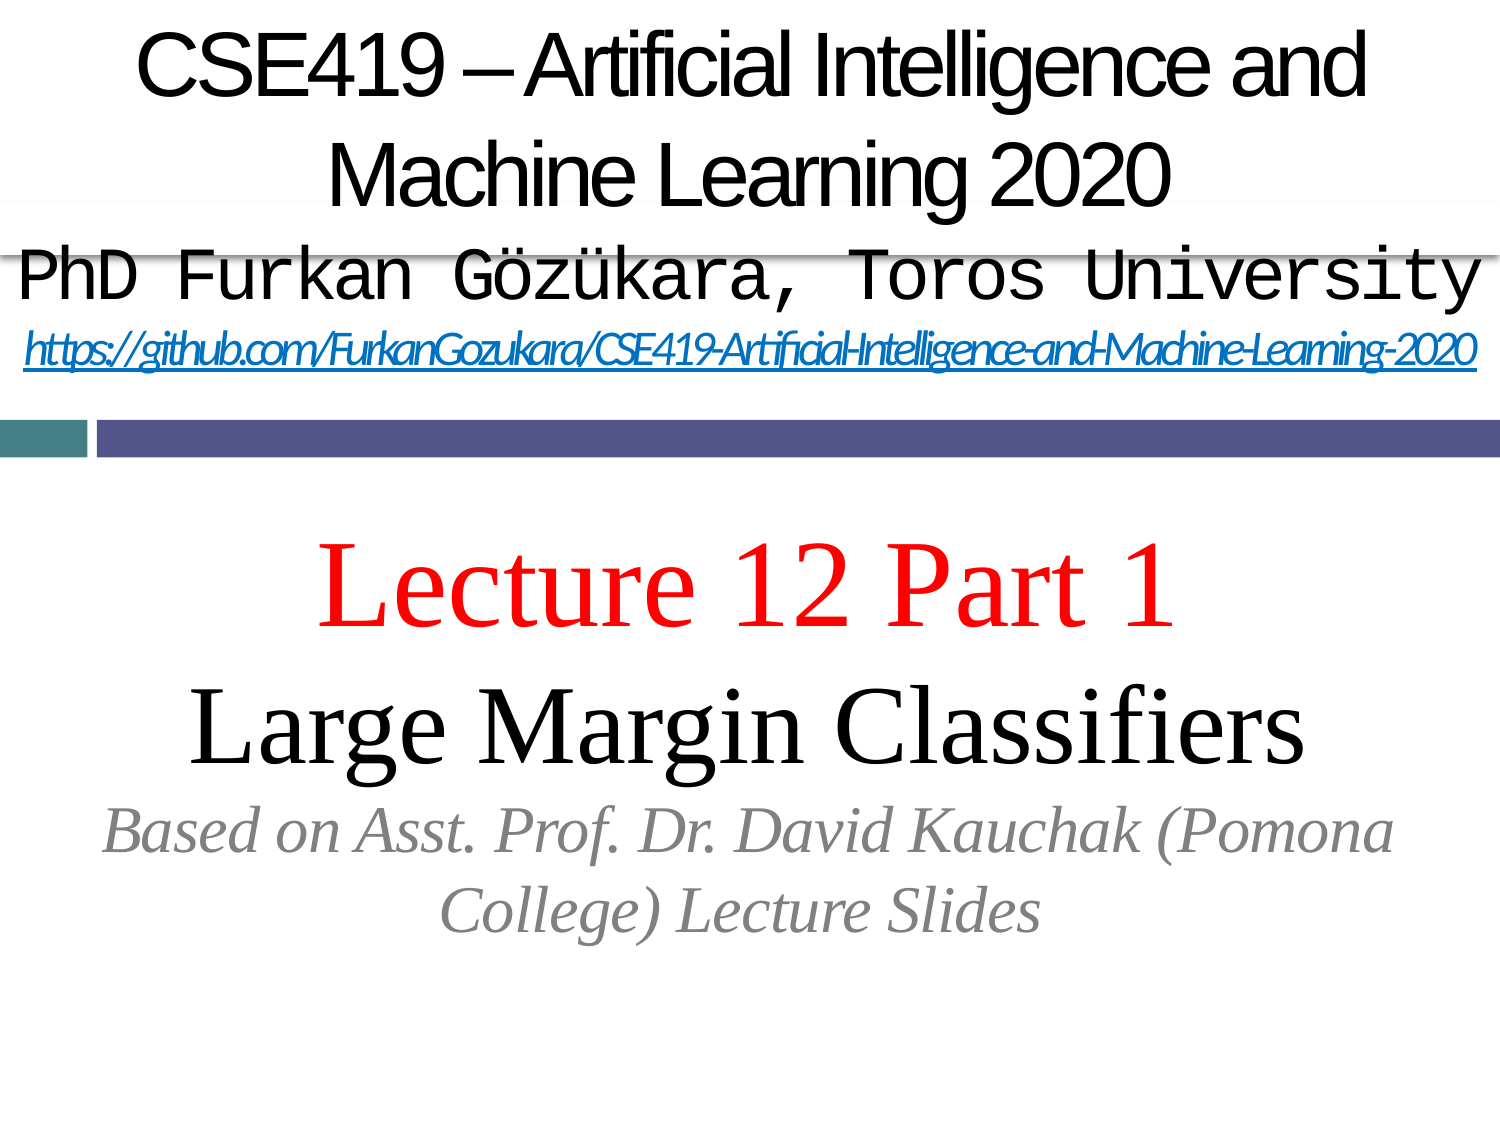

CSE419 – Artificial Intelligence and Machine Learning 2020
PhD Furkan Gözükara, Toros University
https://github.com/FurkanGozukara/CSE419-Artificial-Intelligence-and-Machine-Learning-2020

Lecture 12 Part 1
Large Margin Classifiers
Based on Asst. Prof. Dr. David Kauchak (Pomona College) Lecture Slides